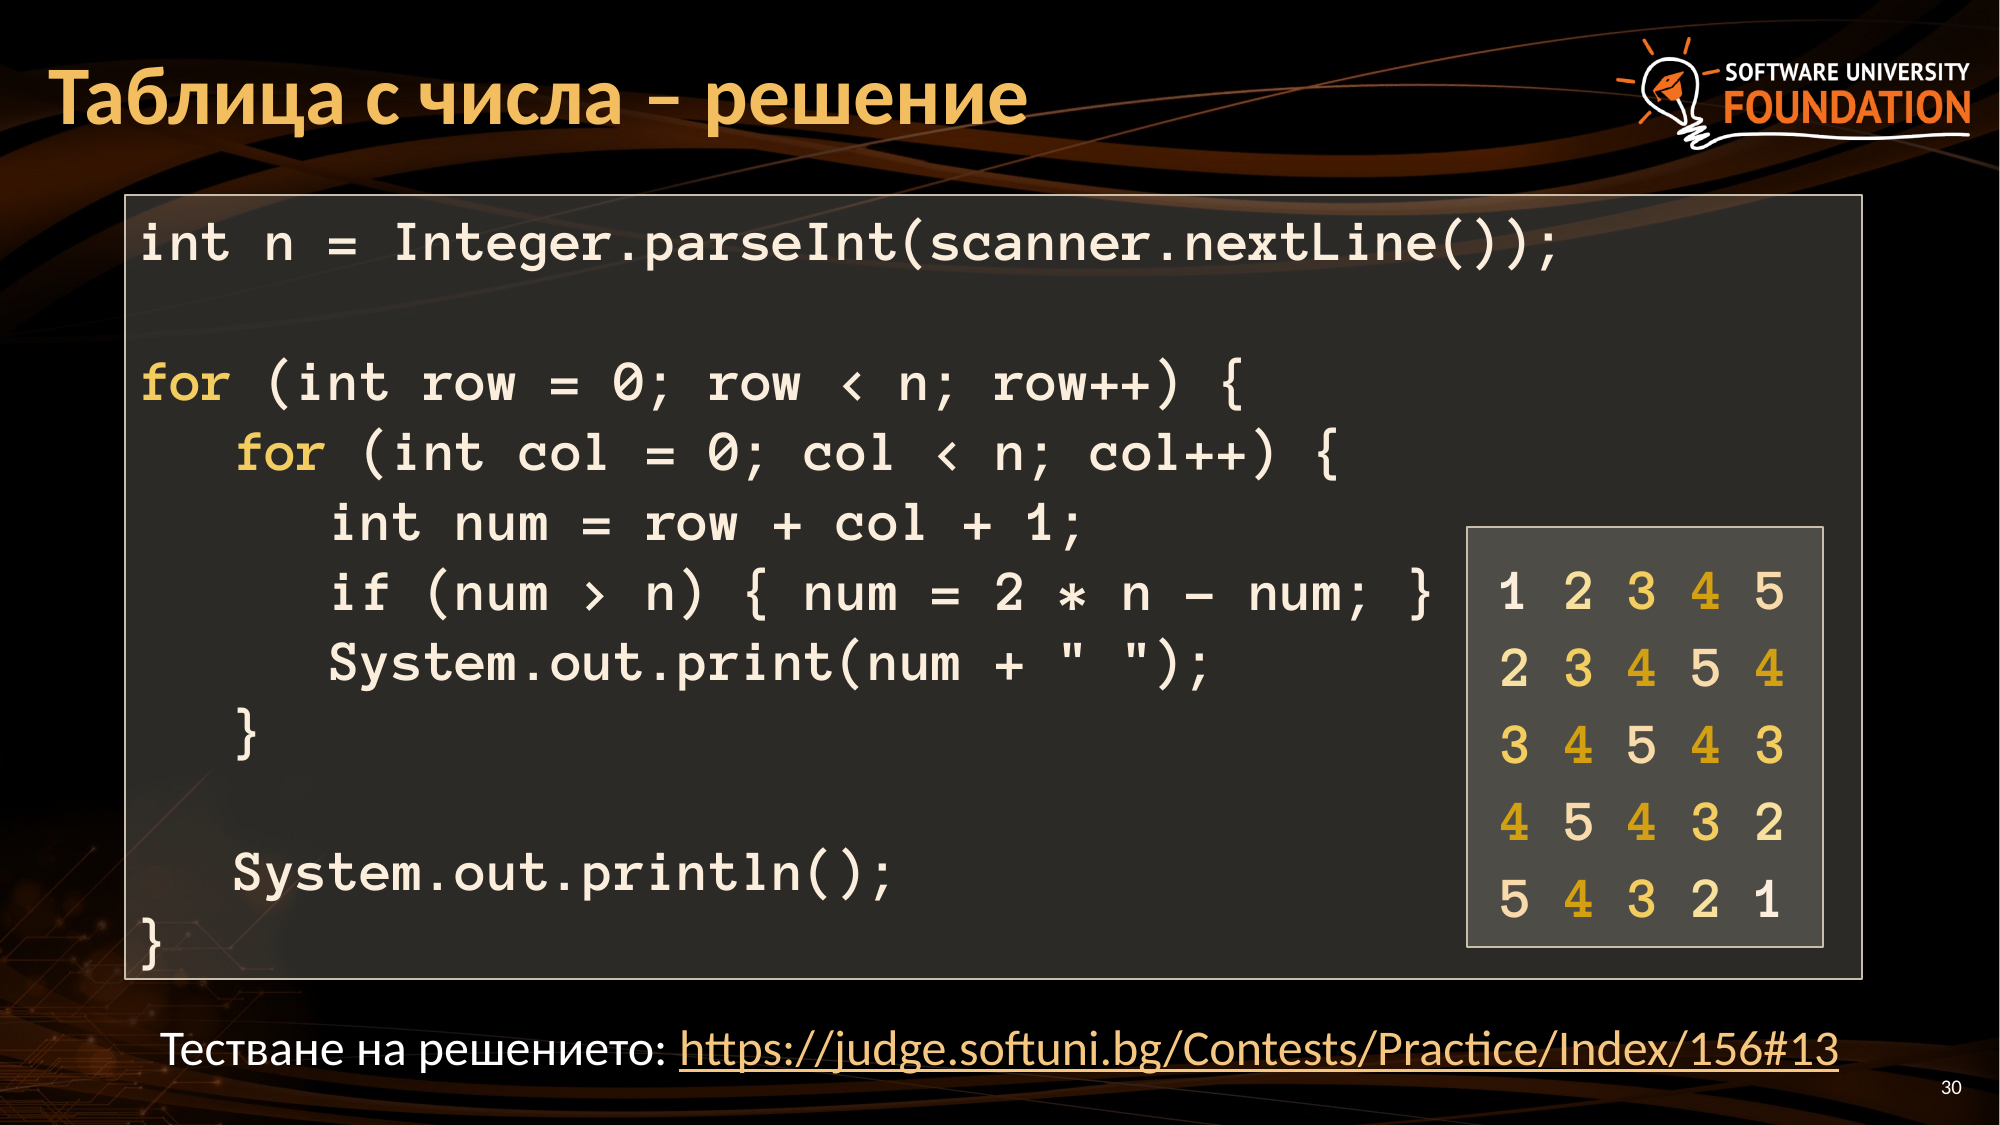

# Таблица с числа – решение
int n = Integer.parseInt(scanner.nextLine());

for (int row = 0; row < n; row++) {
   for (int col = 0; col < n; col++) {
      int num = row + col + 1;
      if (num > n) { num = 2 * n - num; }
      System.out.print(num + " ");
   }

   System.out.println();
}
1 2 3 4 5
2 3 4 5 4
3 4 5 4 3
4 5 4 3 2
5 4 3 2 1
Тестване на решението: https://judge.softuni.bg/Contests/Practice/Index/156#13
30